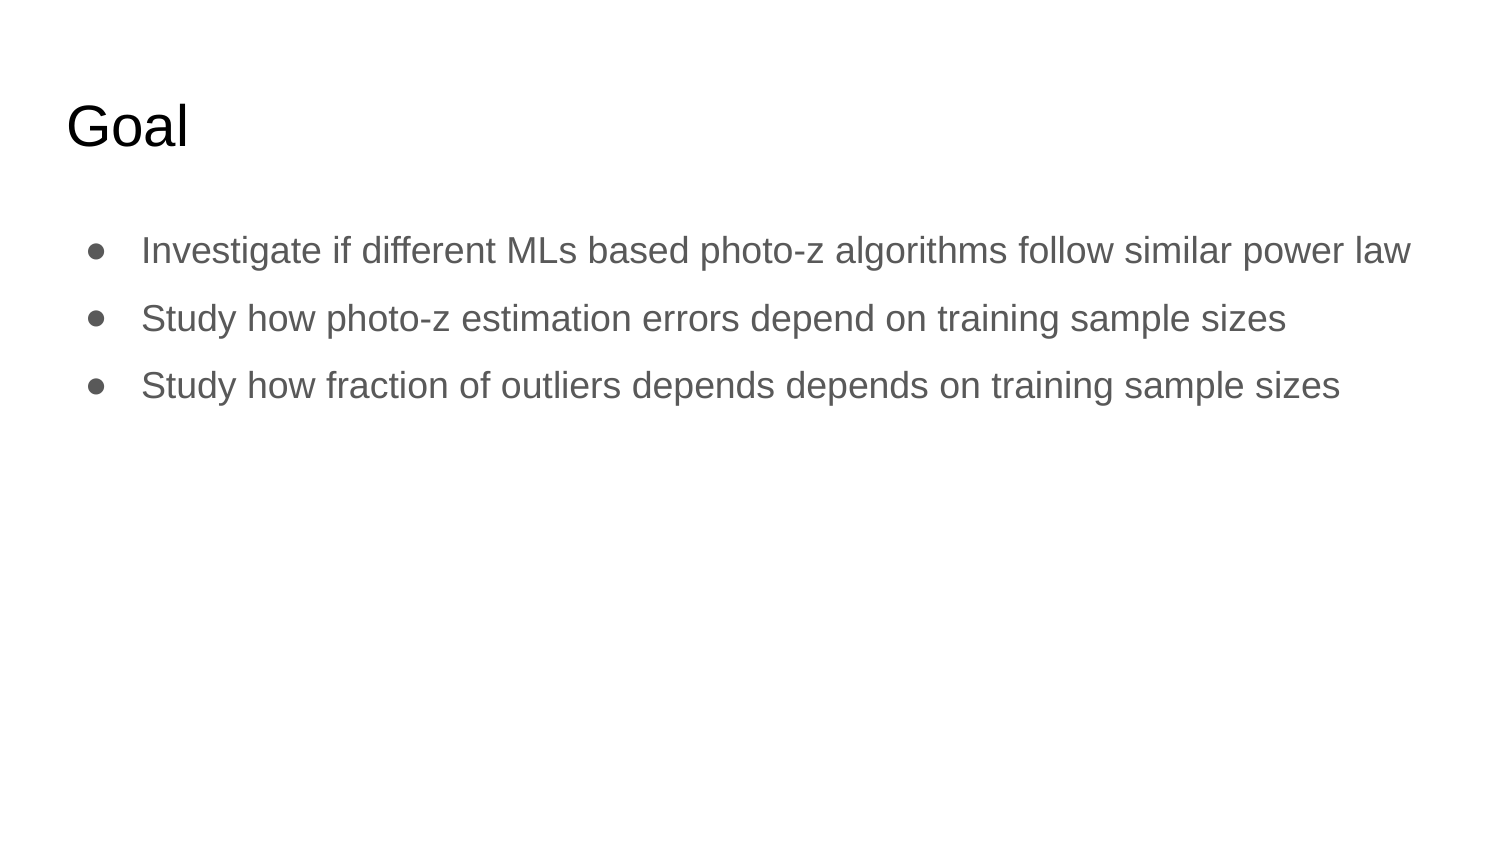

# Goal
Investigate if different MLs based photo-z algorithms follow similar power law
Study how photo-z estimation errors depend on training sample sizes
Study how fraction of outliers depends depends on training sample sizes